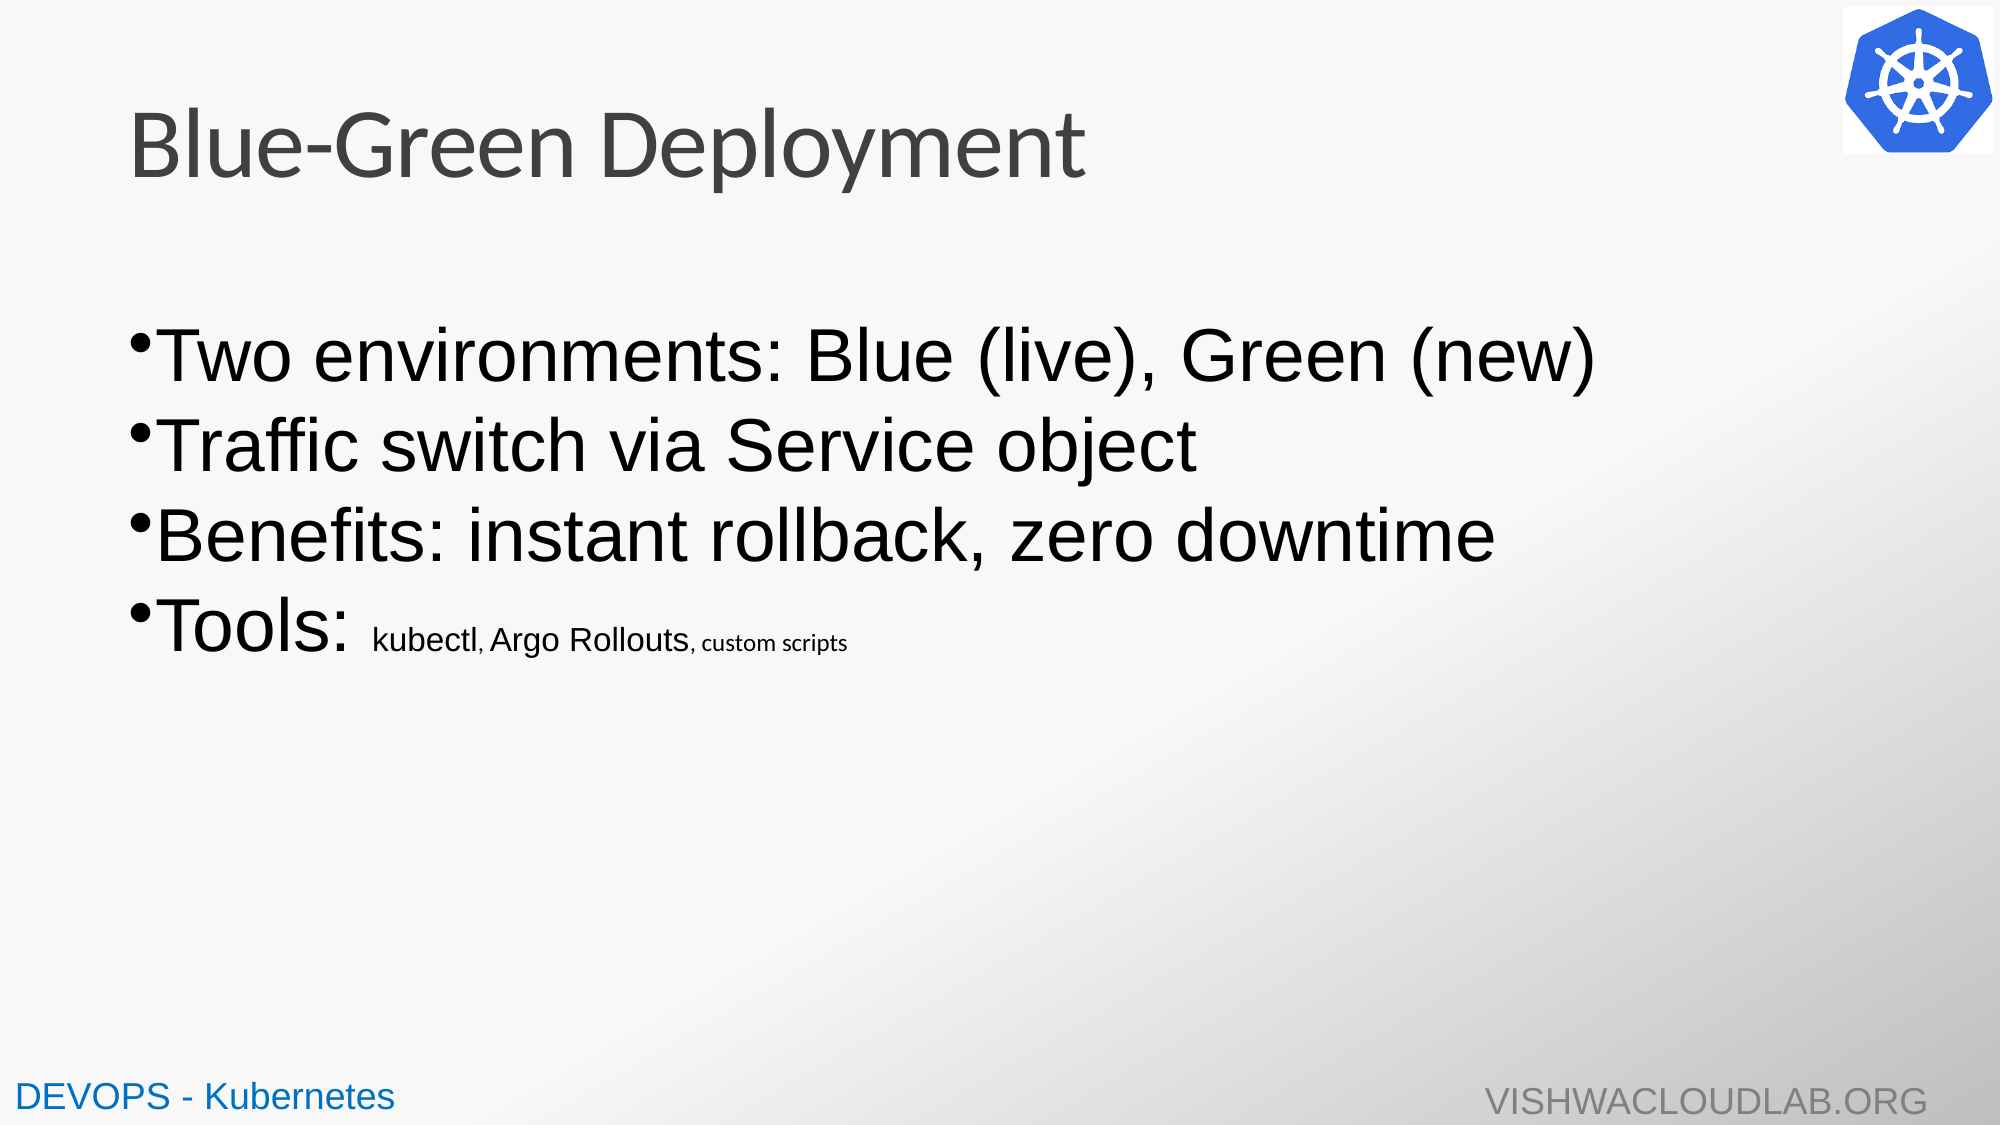

# Blue-Green Deployment
Two environments: Blue (live), Green (new)
Traffic switch via Service object
Benefits: instant rollback, zero downtime
Tools: kubectl, Argo Rollouts, custom scripts